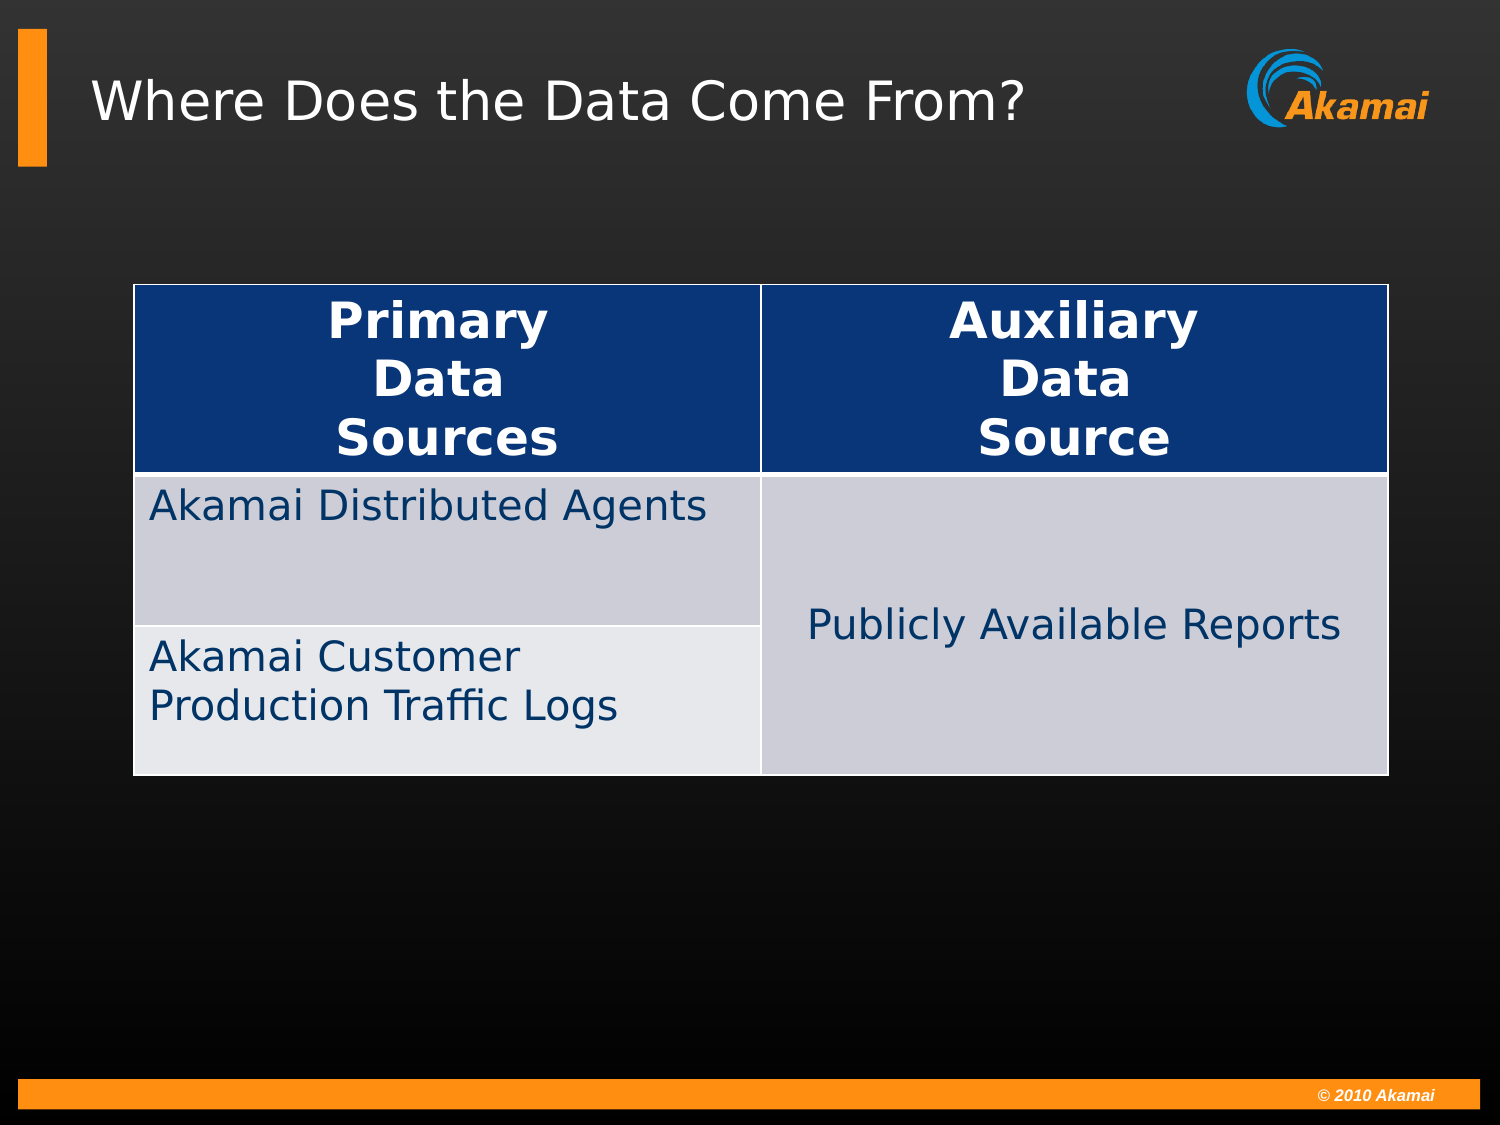

Where Does the Data Come From?
| Primary Data Sources | Auxiliary Data Source |
| --- | --- |
| Akamai Distributed Agents | Publicly Available Reports |
| Akamai Customer Production Traffic Logs |  |